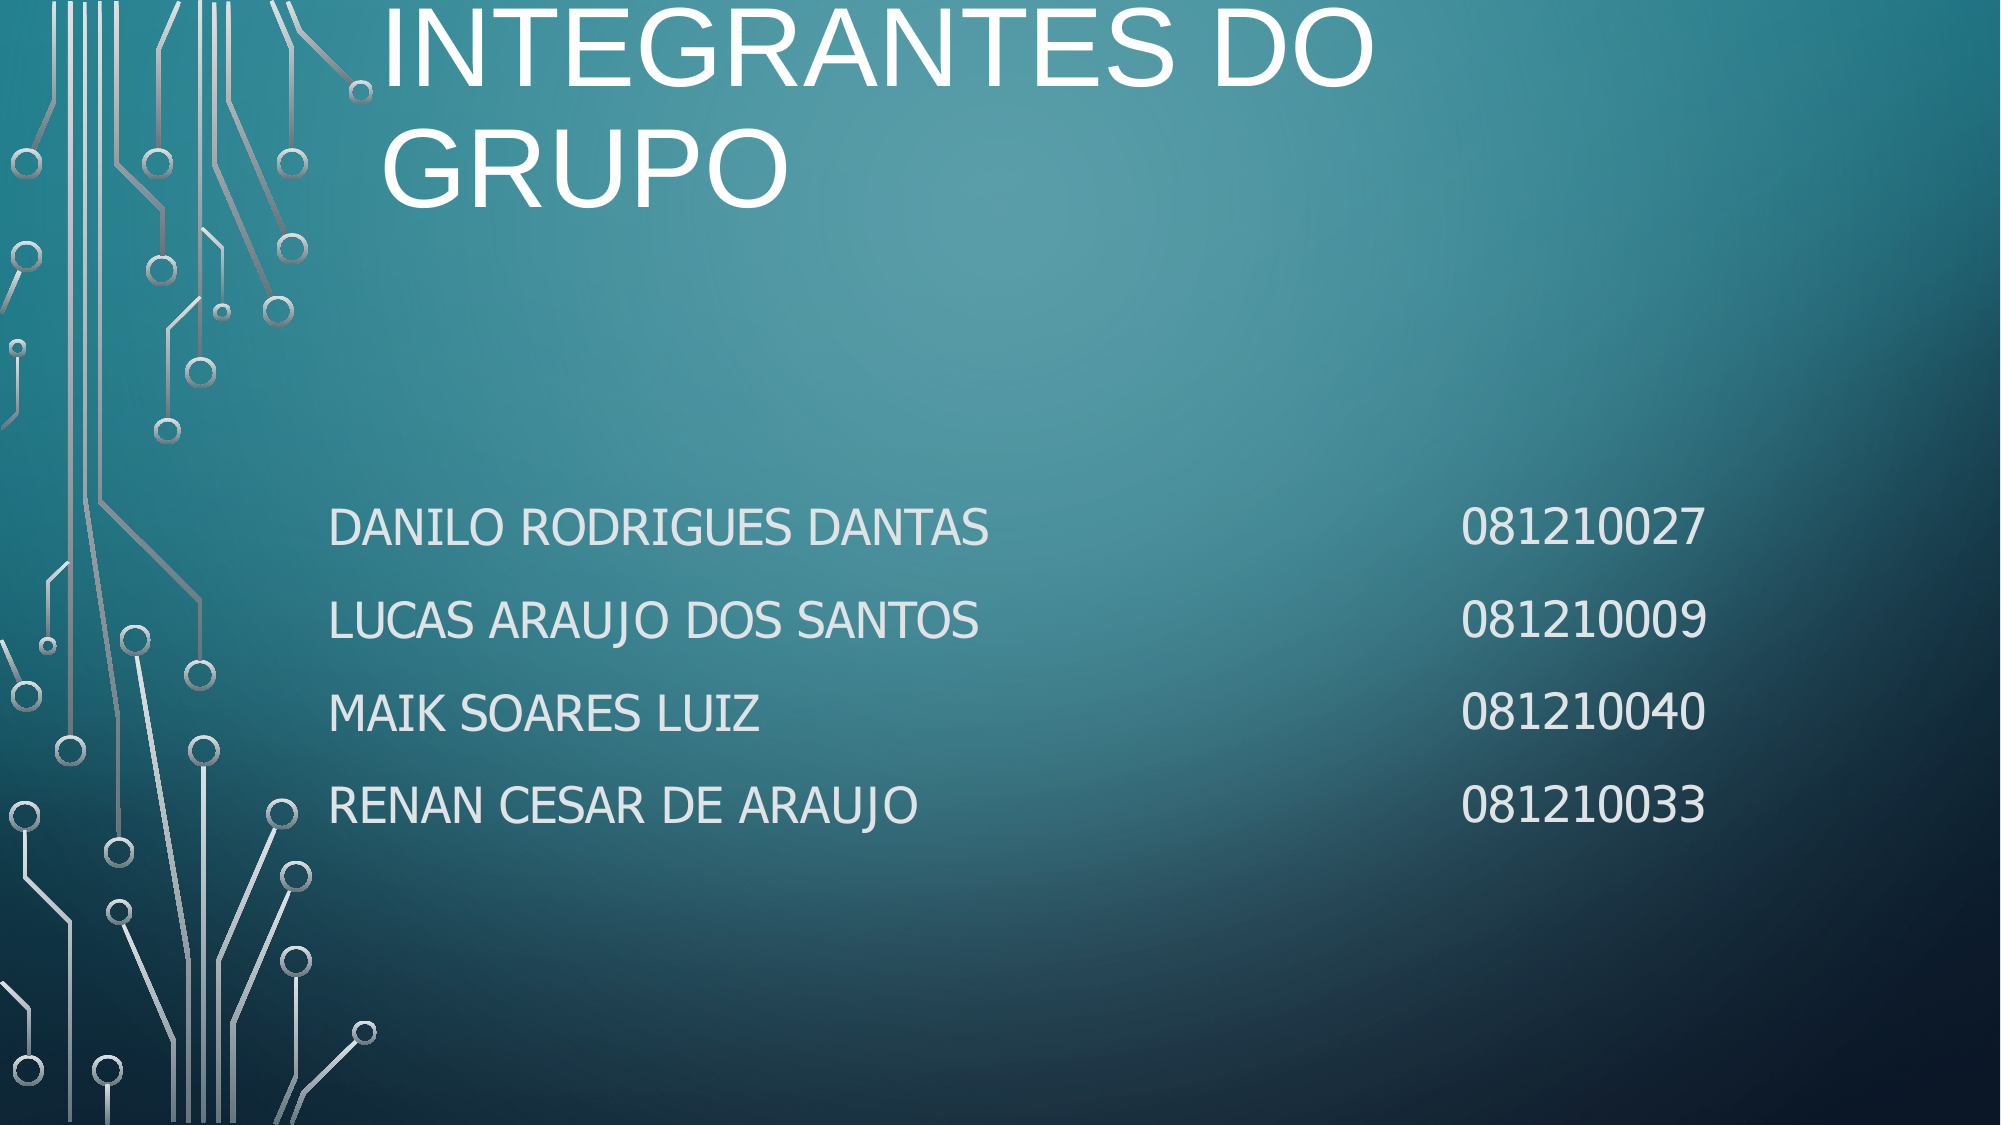

# Integrantes do grupo
081210027
081210009
081210040
081210033

Danilo rodrigues dantas
Lucas araujo dos santos
Maik soares luiz
Renan cesar de araujo